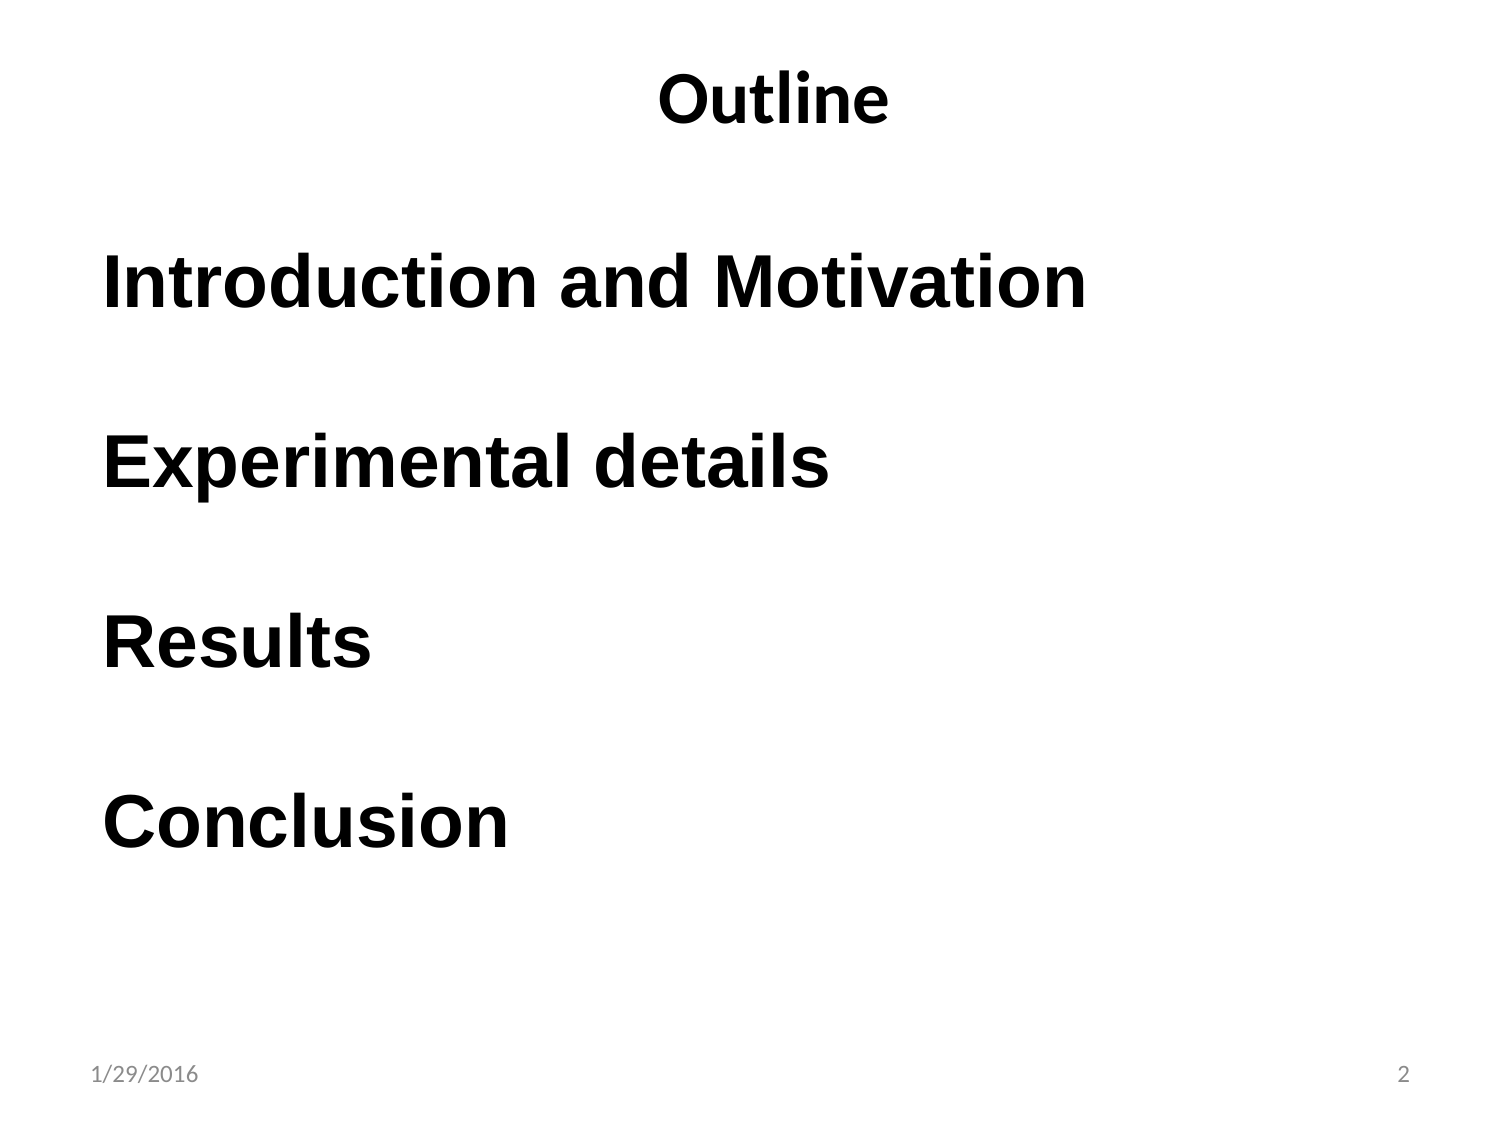

# Outline
Introduction and Motivation

Experimental details

Results

Conclusion
1/29/2016
2